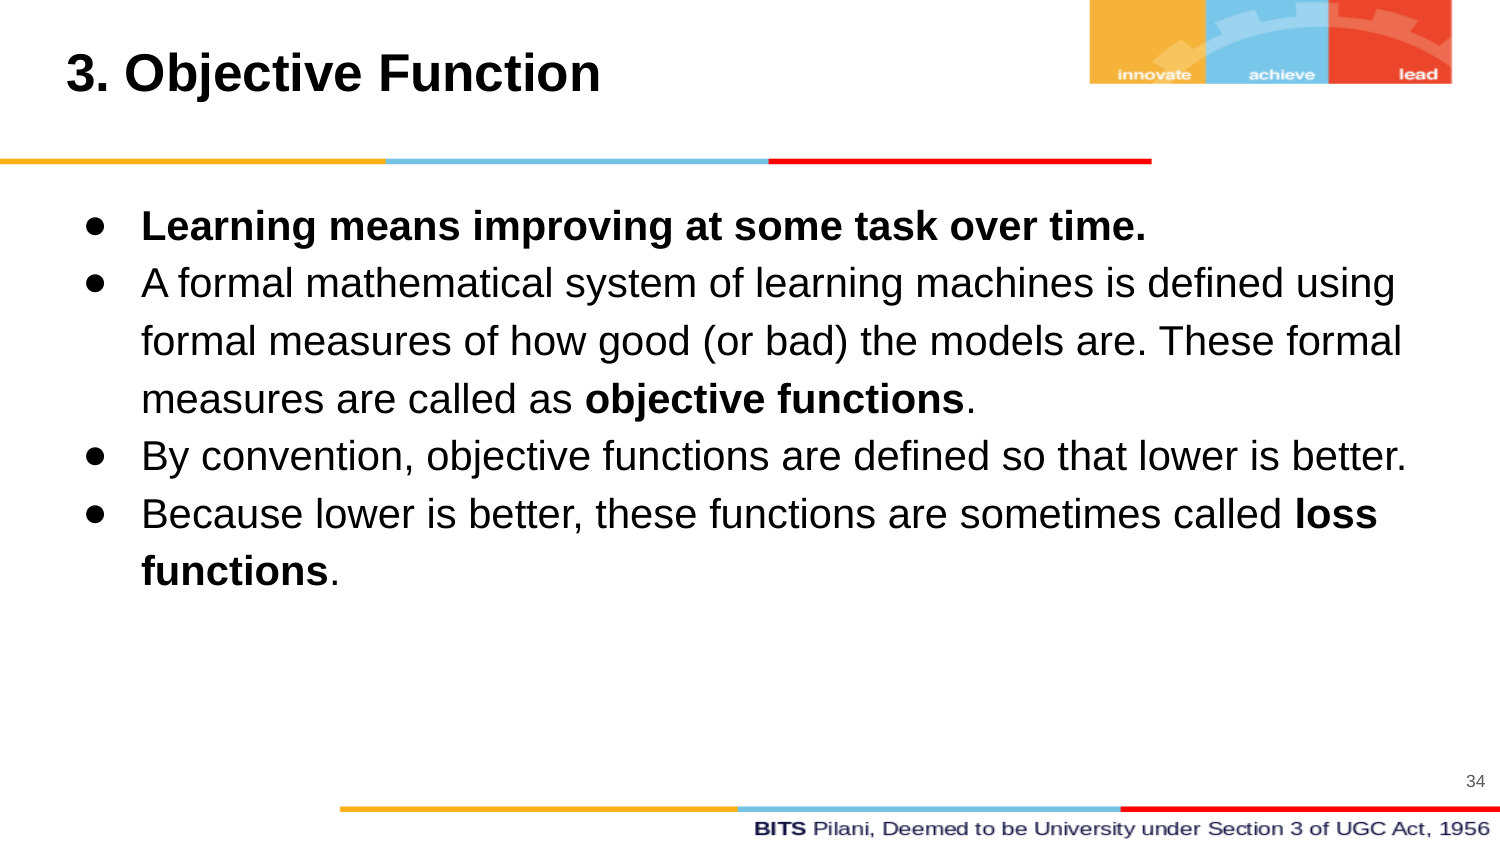

# 3. Objective Function
Learning means improving at some task over time.
A formal mathematical system of learning machines is defined using formal measures of how good (or bad) the models are. These formal measures are called as objective functions.
By convention, objective functions are defined so that lower is better.
Because lower is better, these functions are sometimes called loss functions.

34